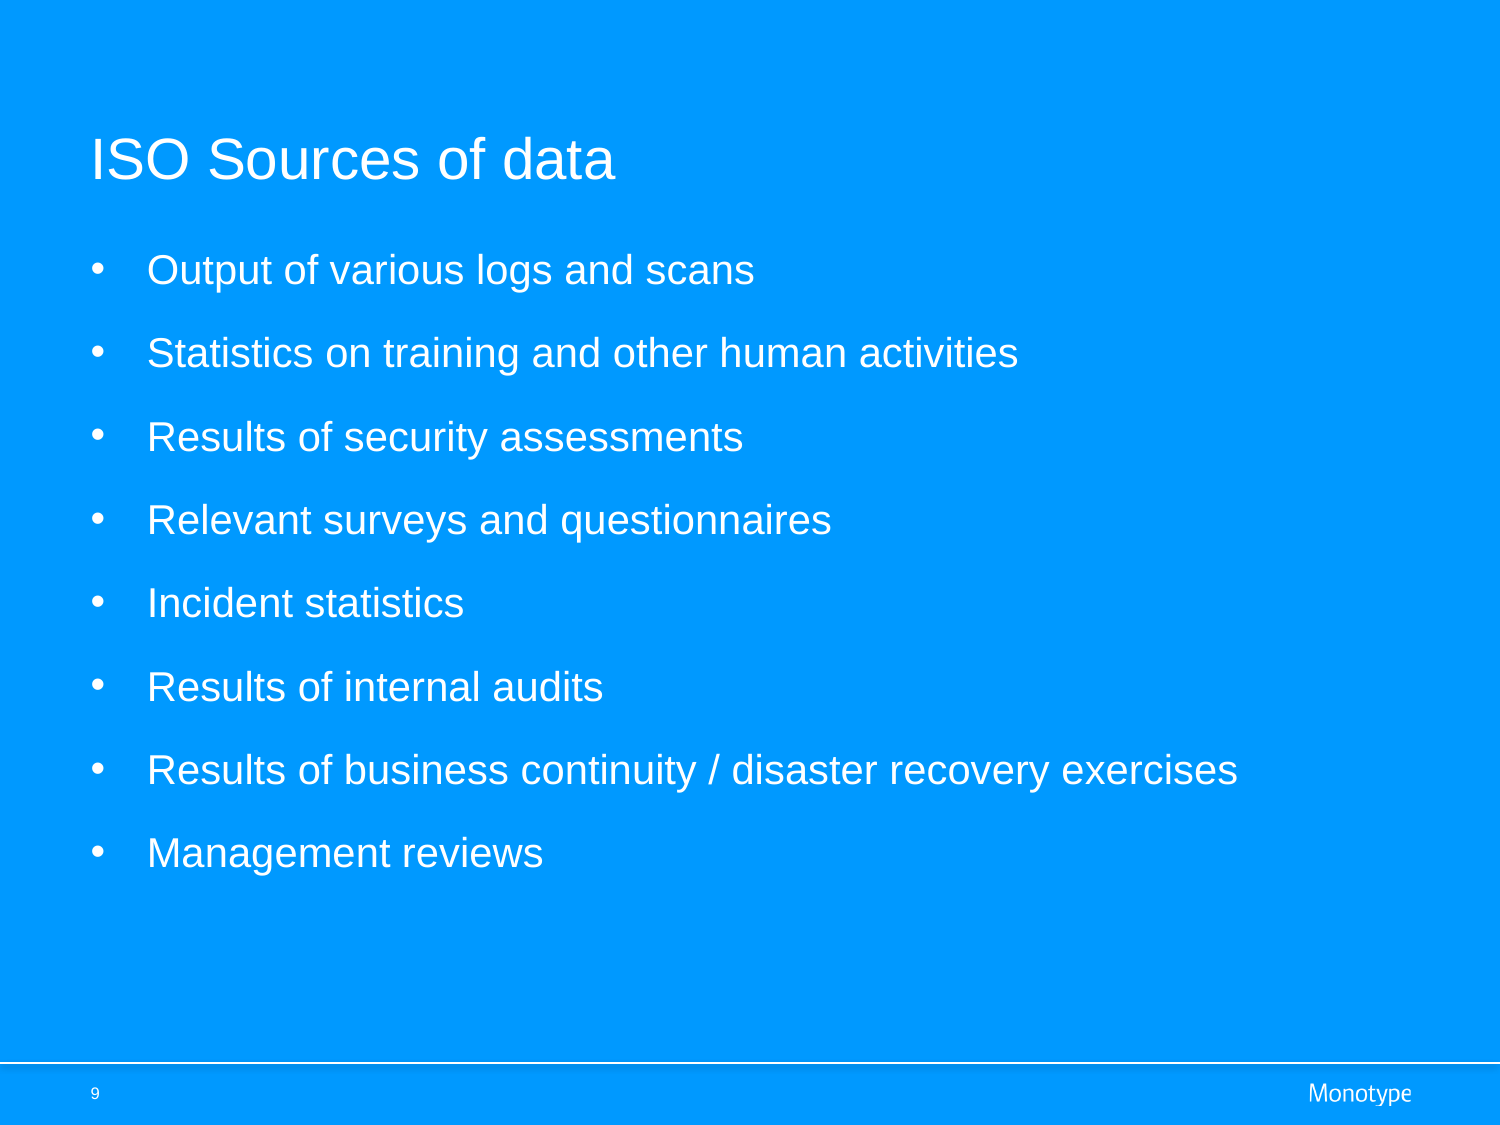

# ISO Sources of data
Output of various logs and scans
Statistics on training and other human activities
Results of security assessments
Relevant surveys and questionnaires
Incident statistics
Results of internal audits
Results of business continuity / disaster recovery exercises
Management reviews

9